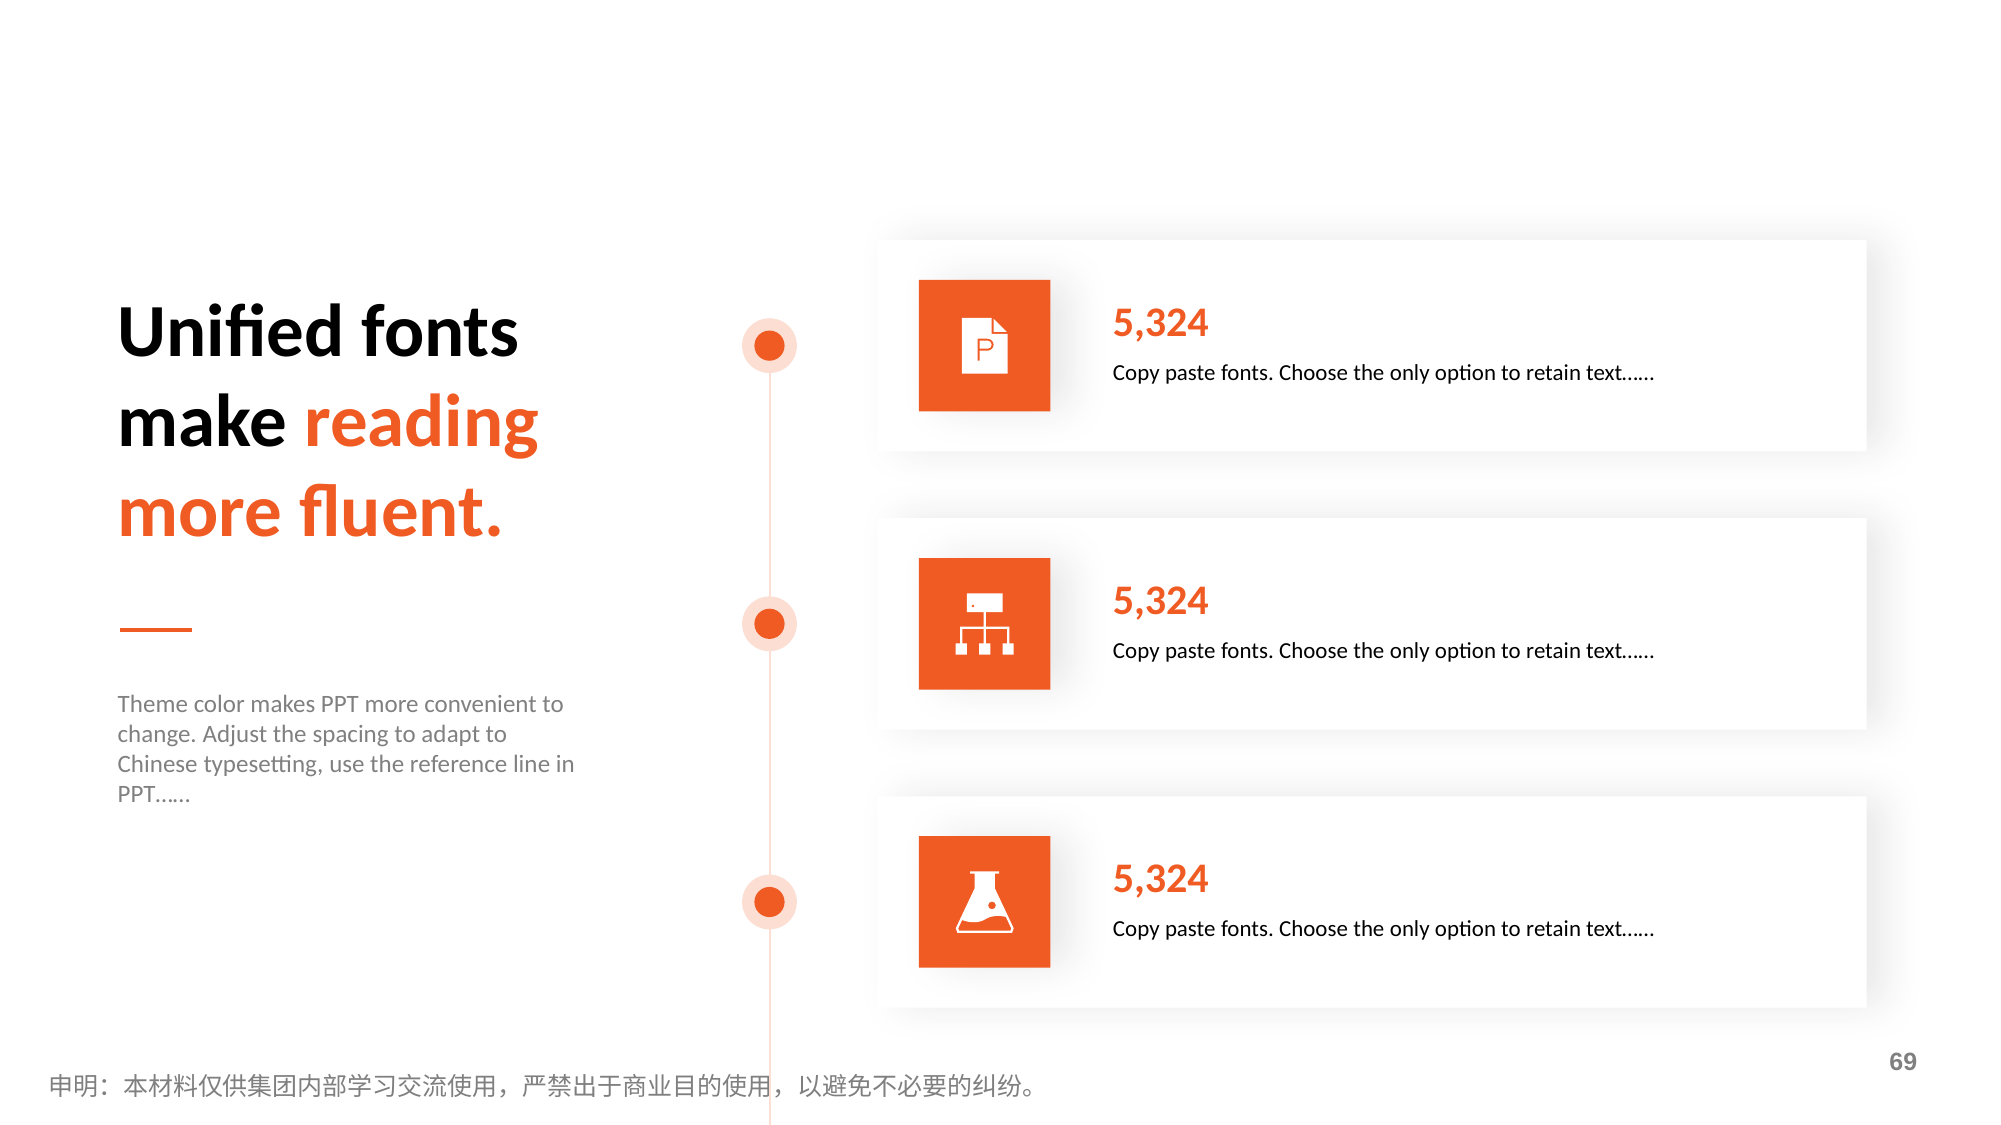

Unified fonts make reading more fluent.

5,324

Copy paste fonts. Choose the only option to retain text……

5,324

Copy paste fonts. Choose the only option to retain text……
Theme color makes PPT more convenient to change. Adjust the spacing to adapt to Chinese typesetting, use the reference line in PPT……

5,324

Copy paste fonts. Choose the only option to retain text……